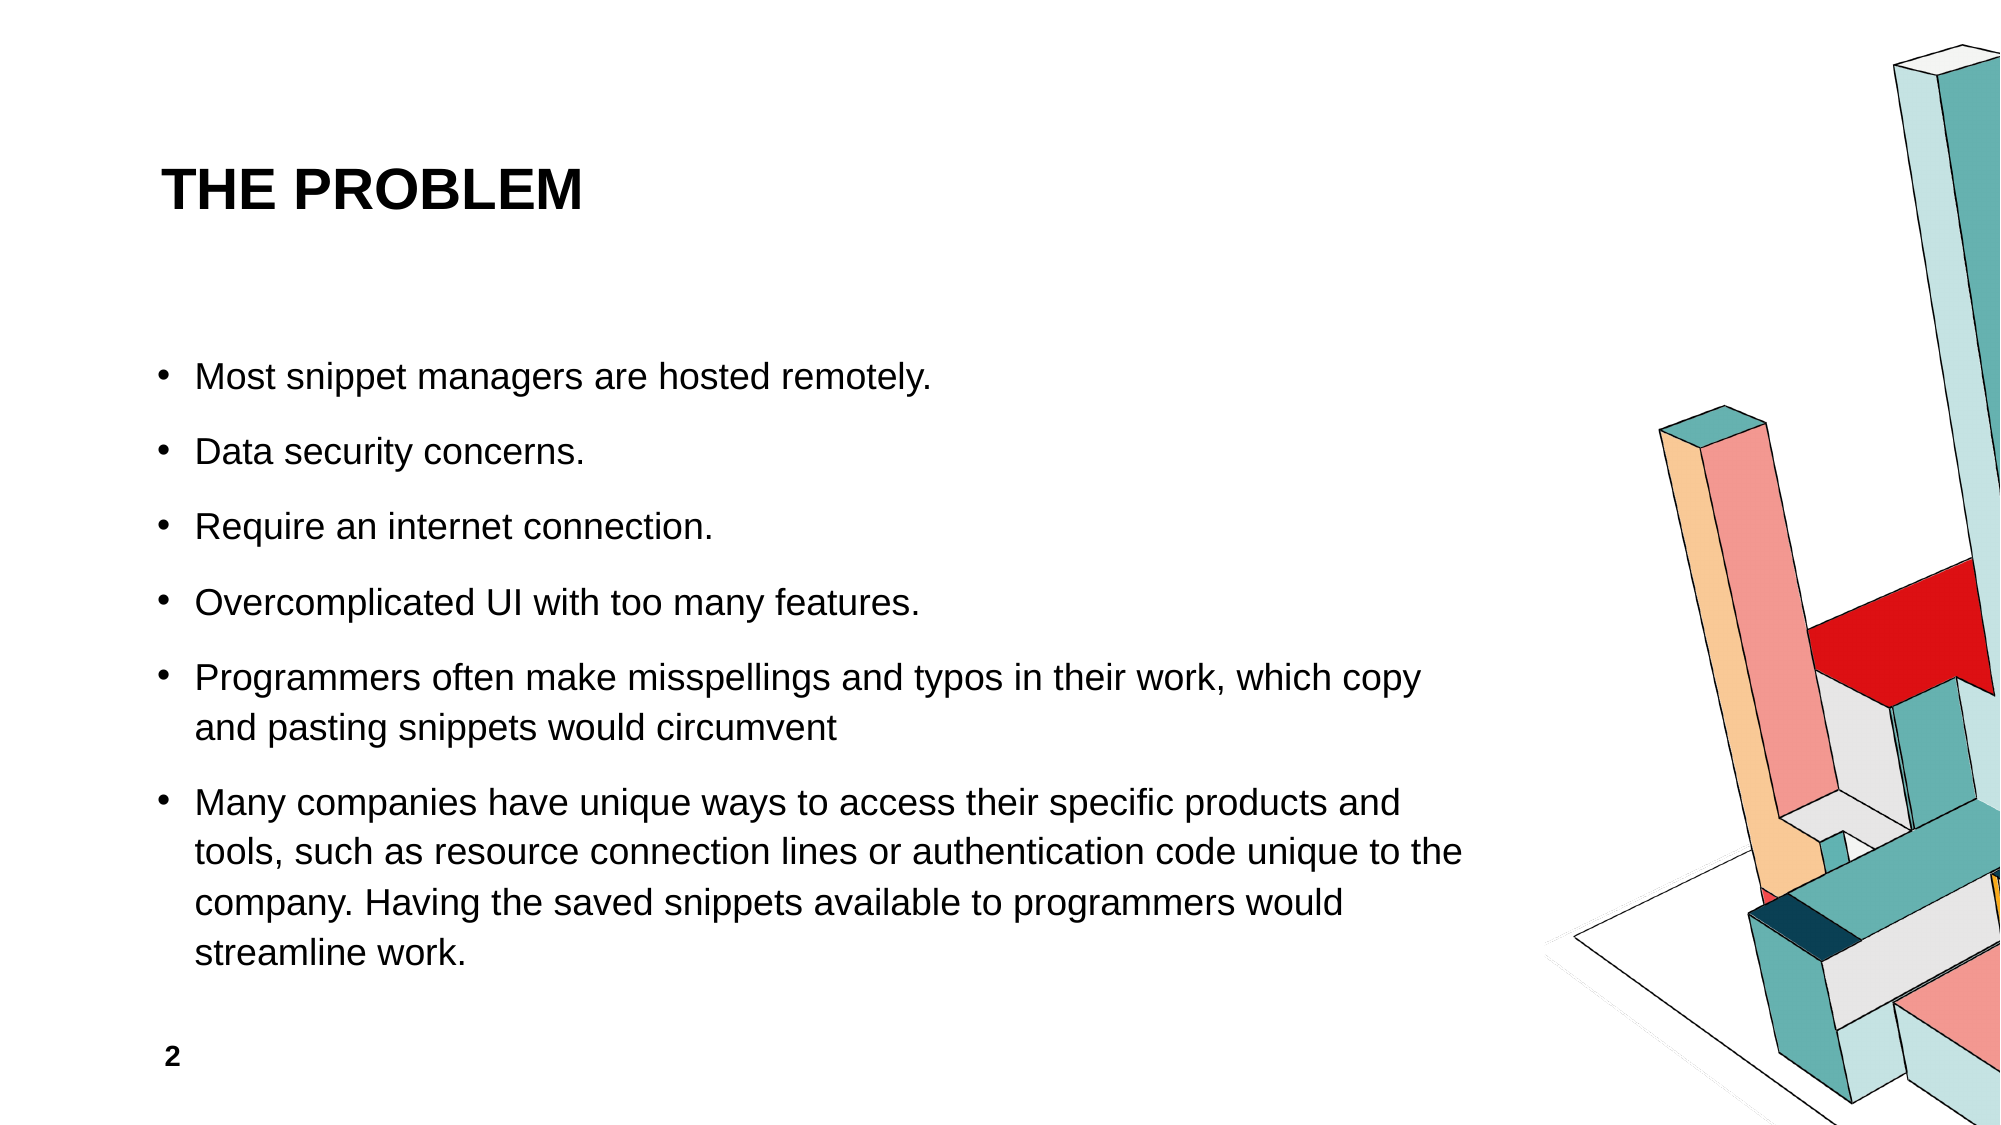

# The problem
Most snippet managers are hosted remotely.
Data security concerns.
Require an internet connection.
Overcomplicated UI with too many features.
Programmers often make misspellings and typos in their work, which copy and pasting snippets would circumvent
Many companies have unique ways to access their specific products and tools, such as resource connection lines or authentication code unique to the company. Having the saved snippets available to programmers would streamline work.
2